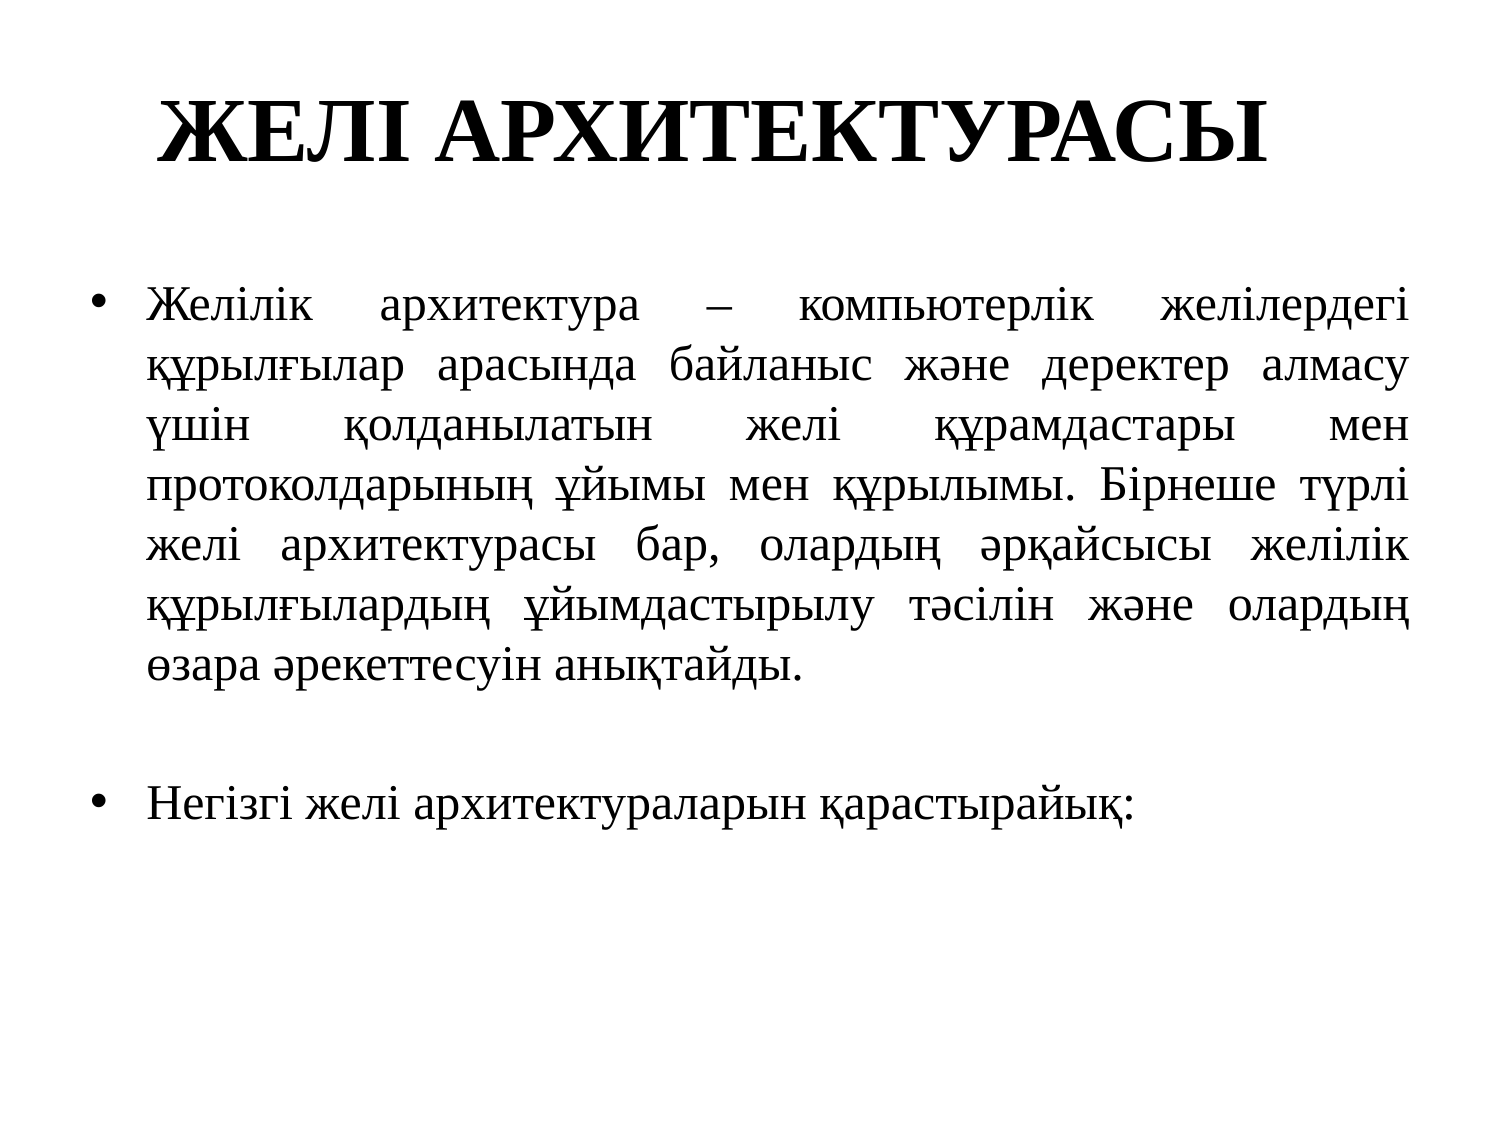

ЖЕЛІ АРХИТЕКТУРАСЫ
Желілік архитектура – ​​компьютерлік желілердегі құрылғылар арасында байланыс және деректер алмасу үшін қолданылатын желі құрамдастары мен протоколдарының ұйымы мен құрылымы. Бірнеше түрлі желі архитектурасы бар, олардың әрқайсысы желілік құрылғылардың ұйымдастырылу тәсілін және олардың өзара әрекеттесуін анықтайды.

Негізгі желі архитектураларын қарастырайық: